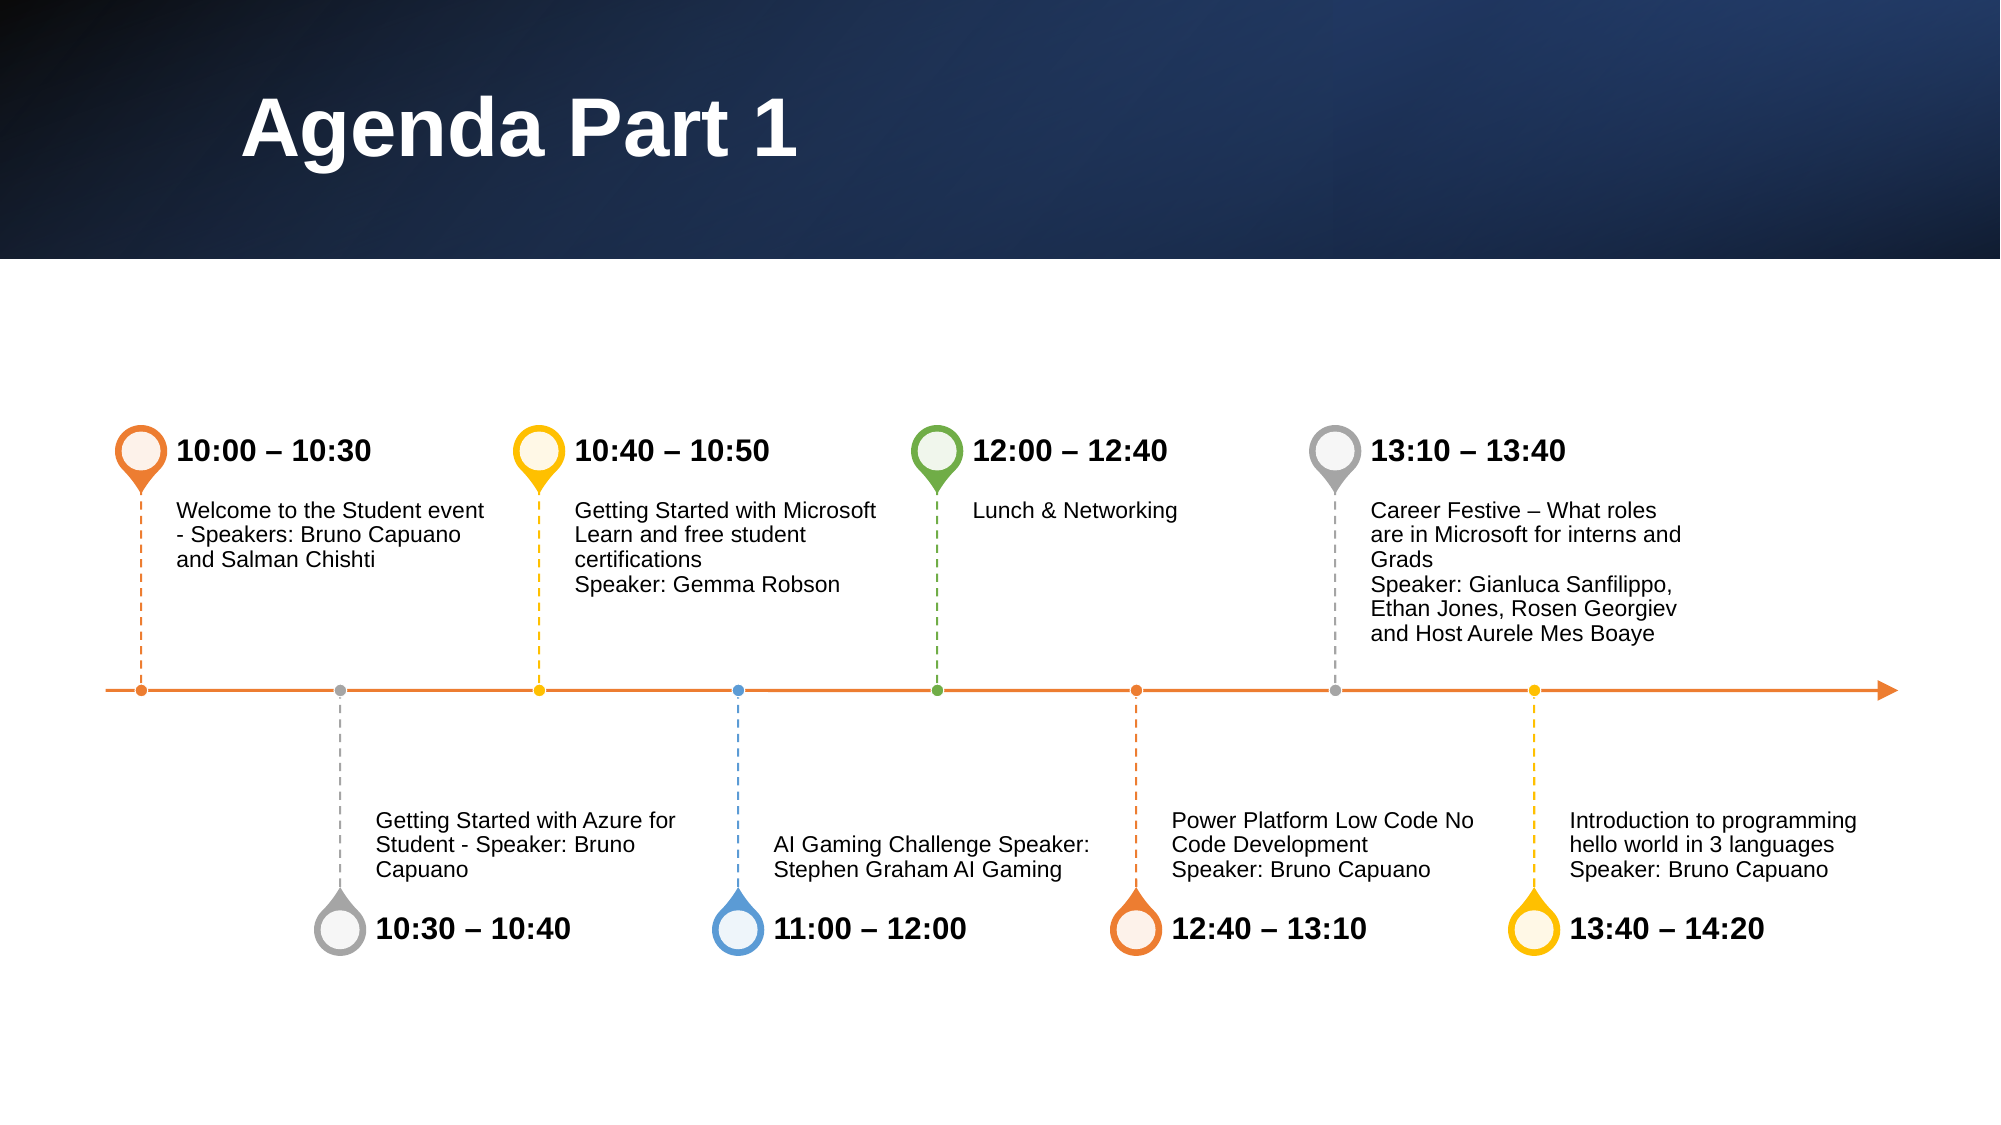

# Agenda Part 1
Welcome to the Student event - Speakers: Bruno Capuano and Salman Chishti
10:00 – 10:30
Getting Started with Azure for Student - Speaker: Bruno Capuano
10:30 – 10:40
Getting Started with Microsoft Learn and free student certifications
Speaker: Gemma Robson
10:40 – 10:50
AI Gaming Challenge Speaker: Stephen Graham AI Gaming
11:00 – 12:00
Lunch & Networking
12:00 – 12:40
Power Platform Low Code No Code Development
Speaker: Bruno Capuano
12:40 – 13:10
Career Festive – What roles are in Microsoft for interns and Grads
Speaker: Gianluca Sanfilippo, Ethan Jones, Rosen Georgiev and Host Aurele Mes Boaye
13:10 – 13:40
Introduction to programming hello world in 3 languages
Speaker: Bruno Capuano
13:40 – 14:20